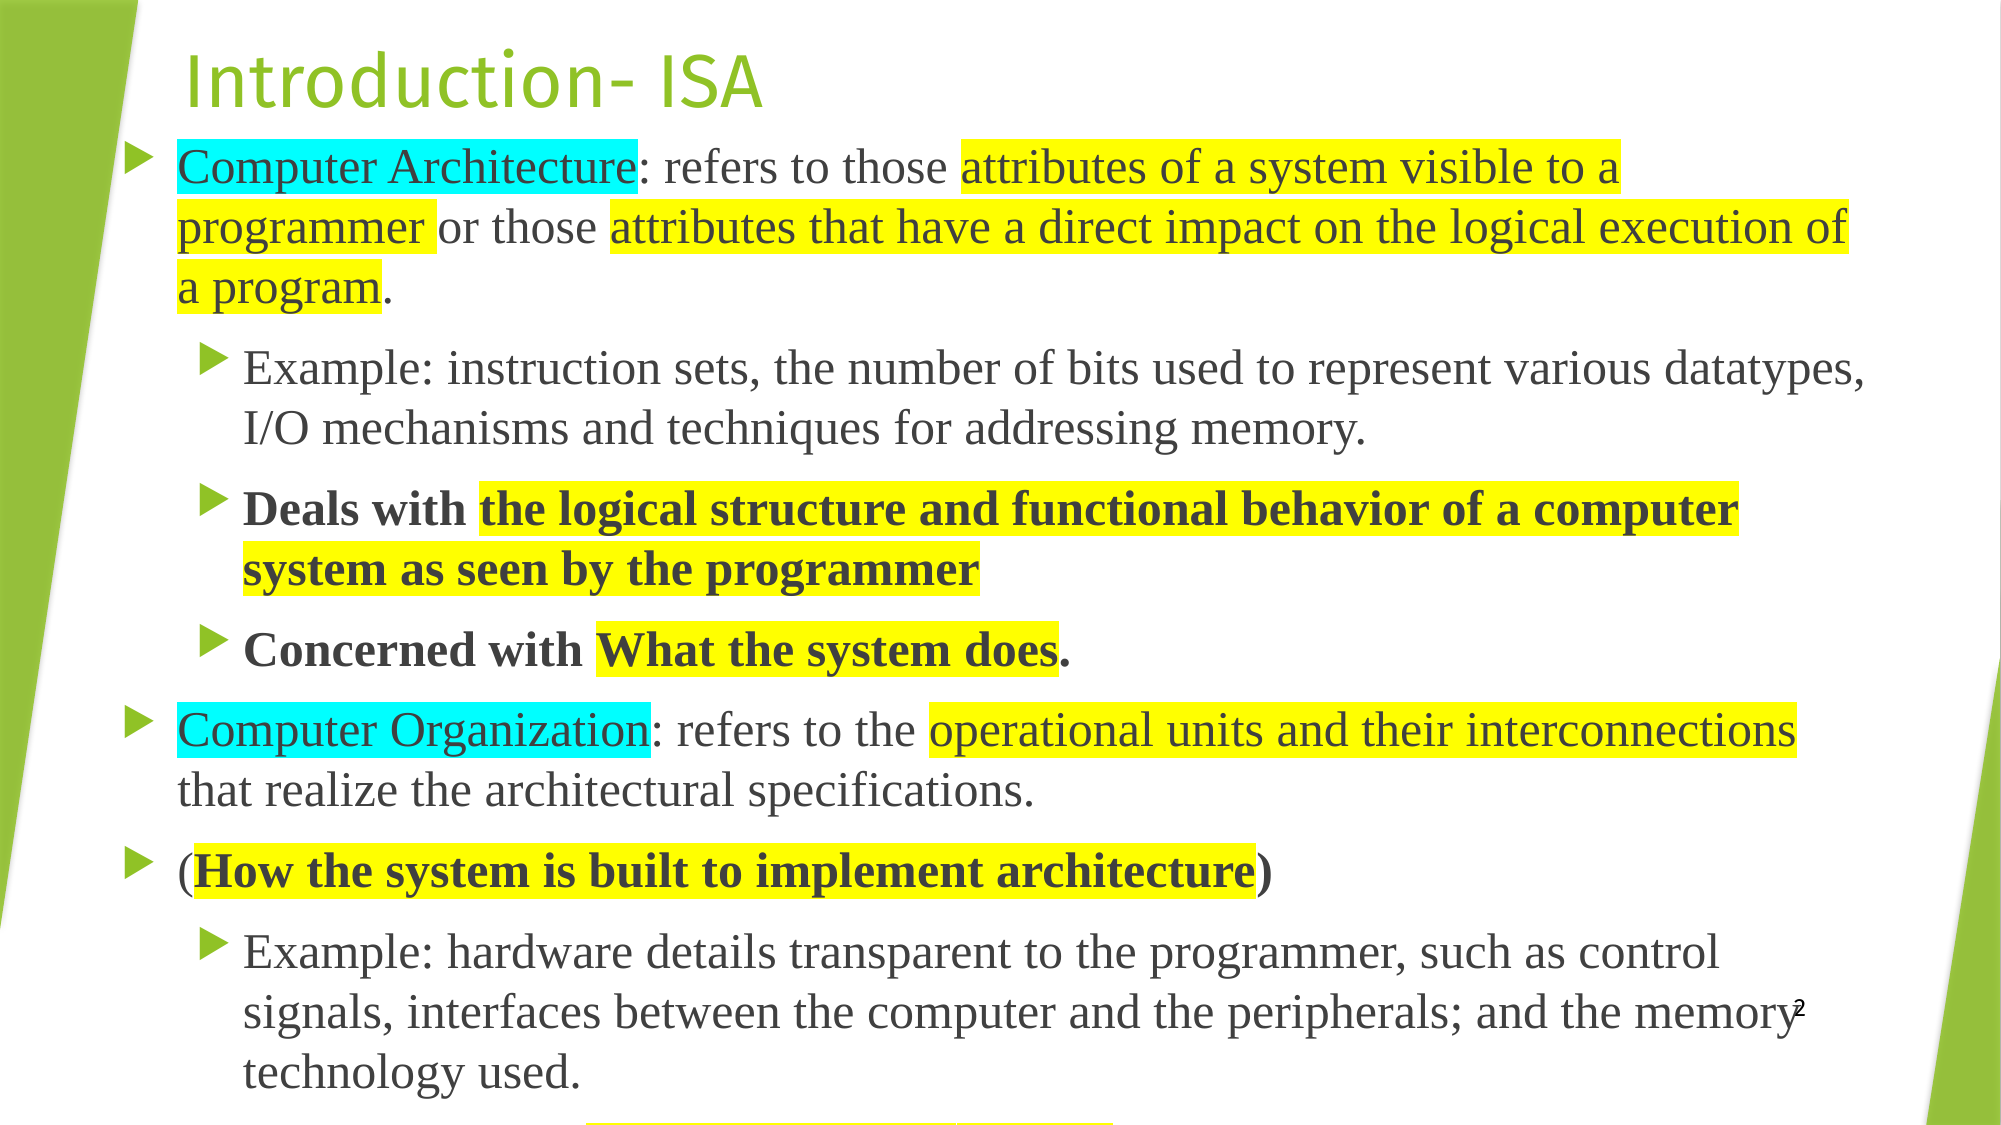

# Introduction- ISA
Computer Architecture: refers to those attributes of a system visible to a programmer or those attributes that have a direct impact on the logical execution of a program.
Example: instruction sets, the number of bits used to represent various datatypes, I/O mechanisms and techniques for addressing memory.
Deals with the logical structure and functional behavior of a computer system as seen by the programmer
Concerned with What the system does.
Computer Organization: refers to the operational units and their interconnections that realize the architectural specifications.
(How the system is built to implement architecture)
Example: hardware details transparent to the programmer, such as control signals, interfaces between the computer and the peripherals; and the memory     technology used.
Concerned with  How the system does it

2